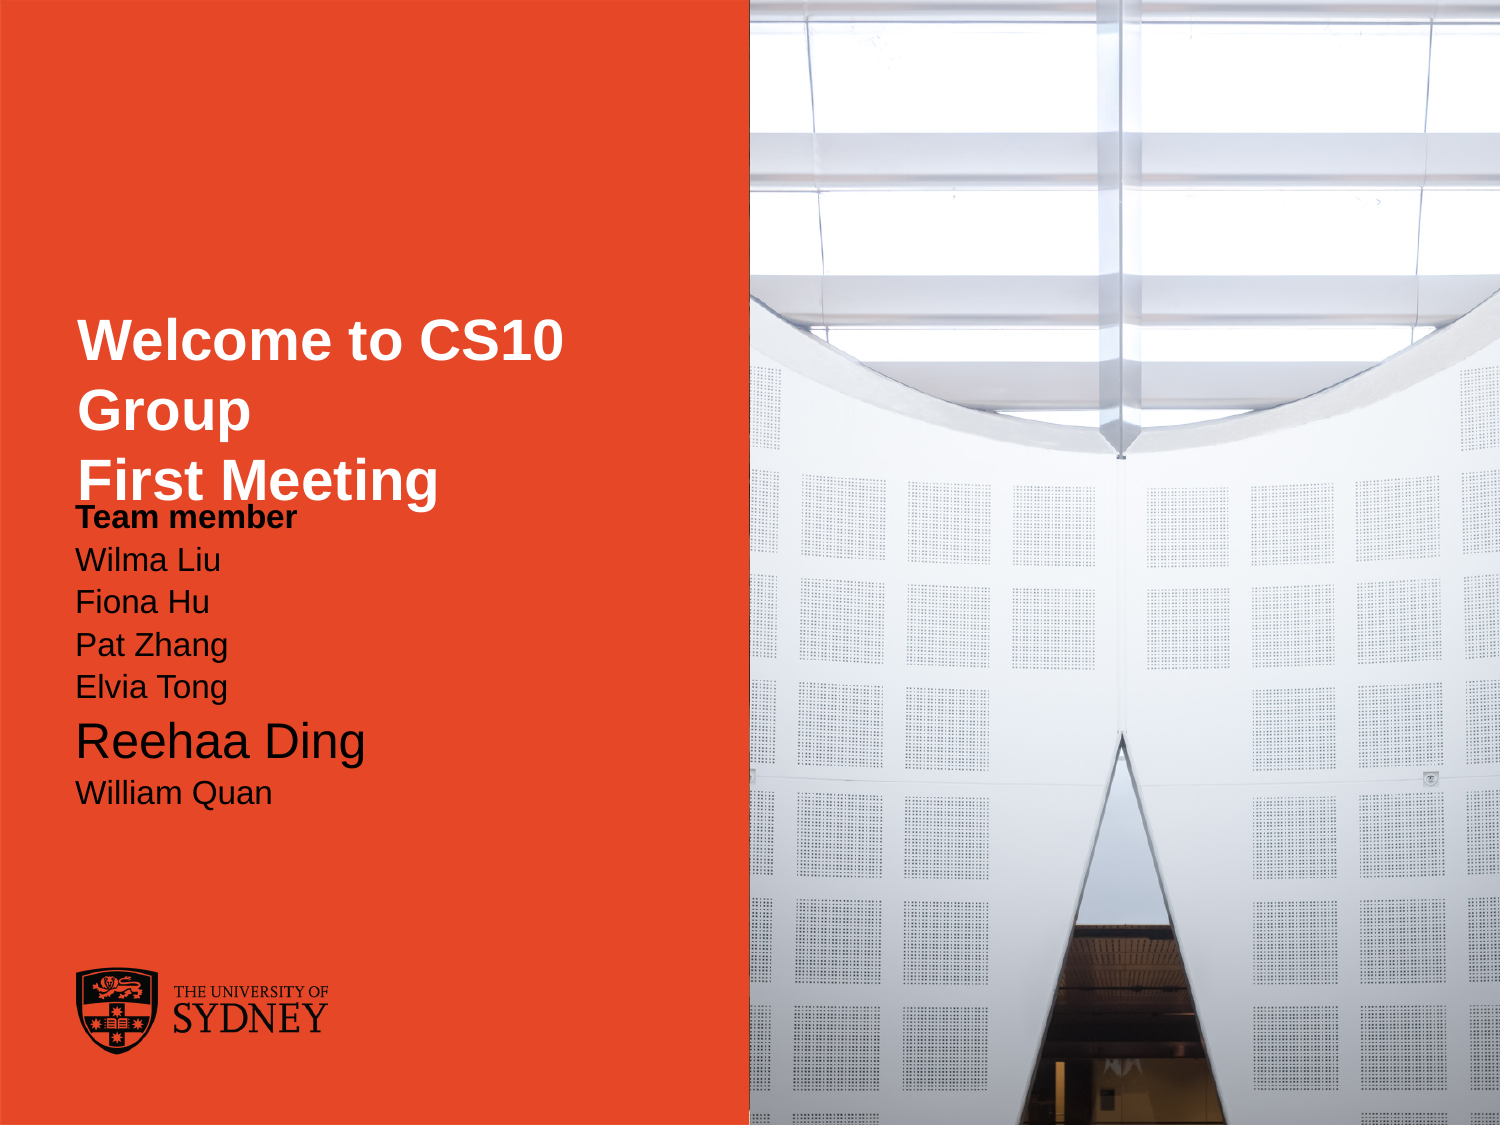

# Welcome to CS10 Group First Meeting
Team member
Wilma Liu
Fiona Hu
Pat Zhang
Elvia Tong
Reehaa Ding
William Quan